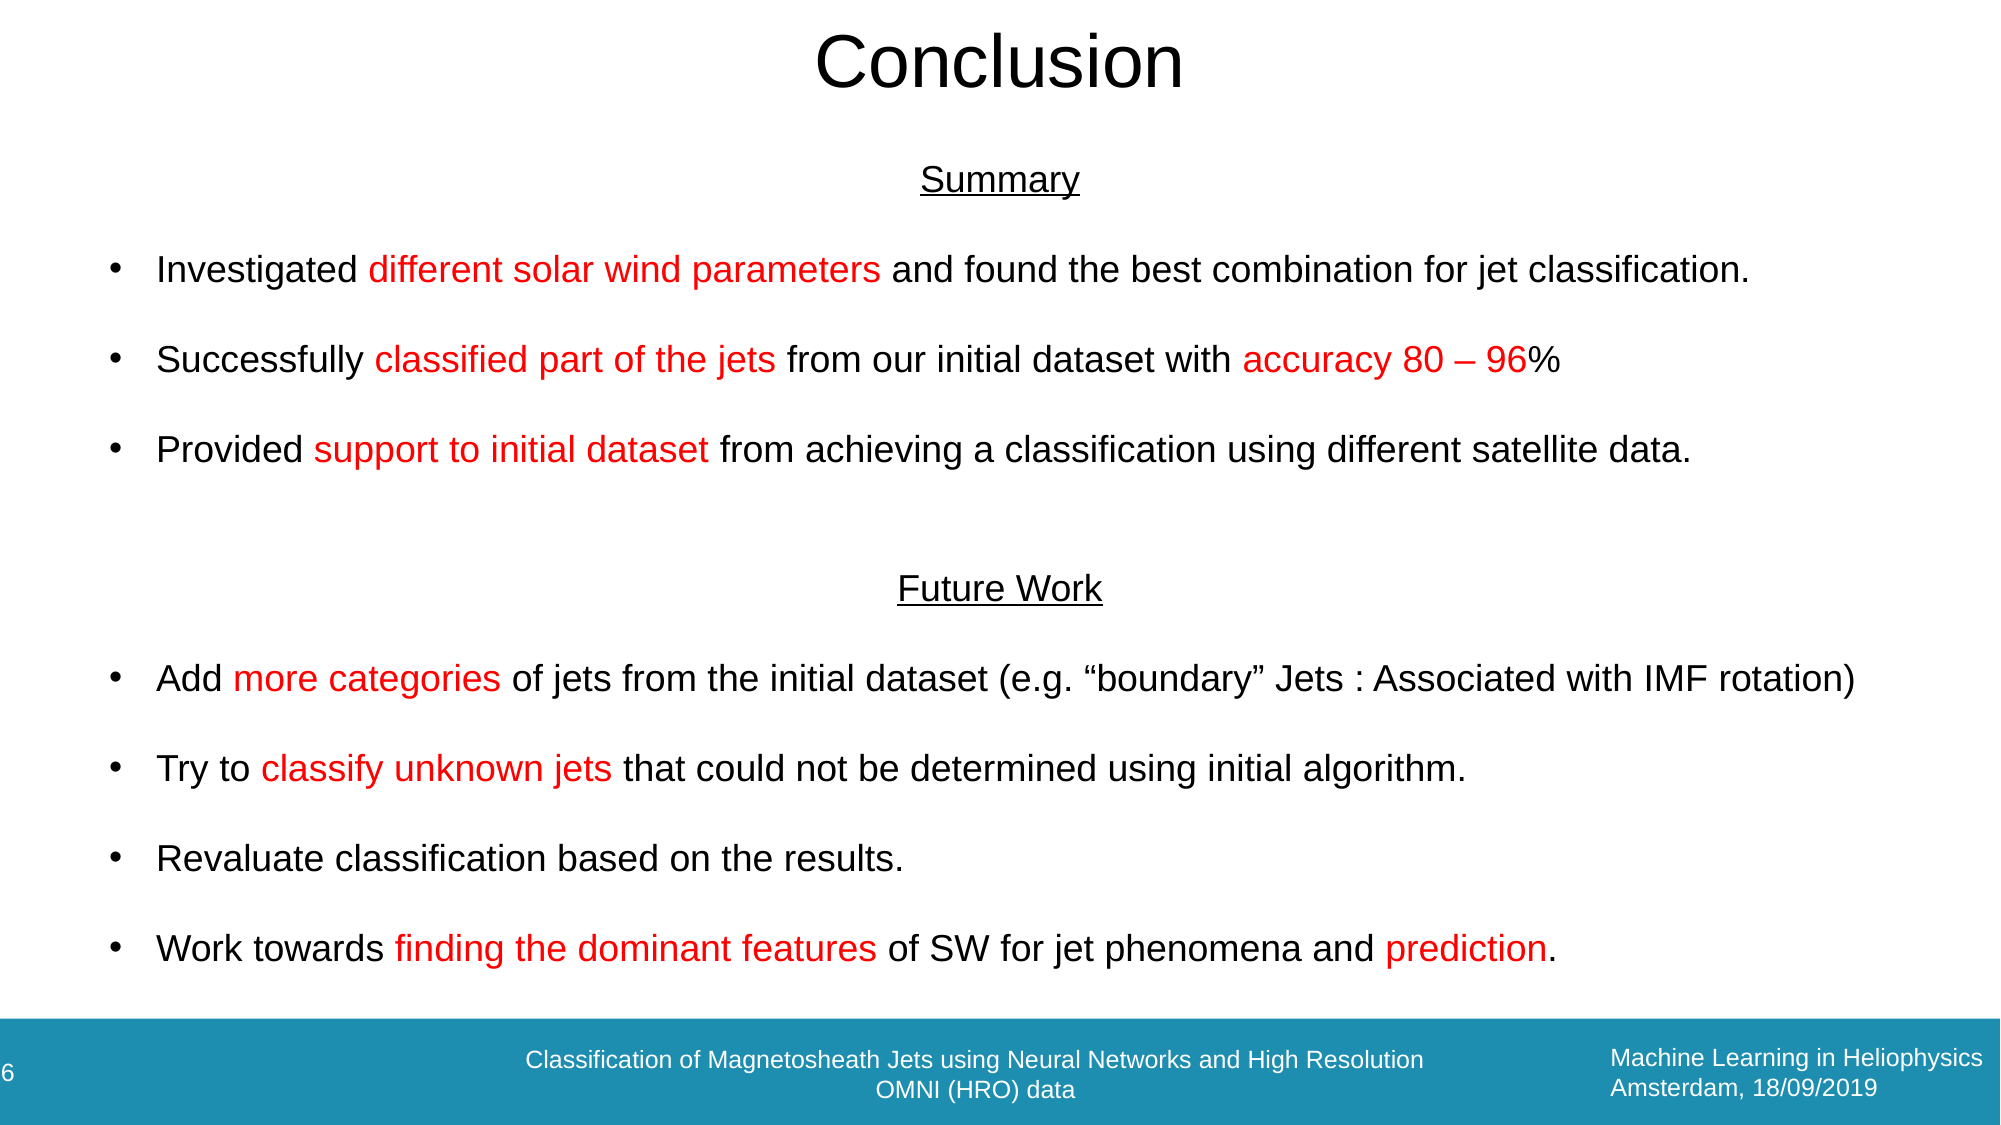

# Conclusion
Summary

Investigated different solar wind parameters and found the best combination for jet classification.

Successfully classified part of the jets from our initial dataset with accuracy 80 – 96%

Provided support to initial dataset from achieving a classification using different satellite data.
Future Work

Add more categories of jets from the initial dataset (e.g. “boundary” Jets : Associated with IMF rotation)

Try to classify unknown jets that could not be determined using initial algorithm.

Revaluate classification based on the results.

Work towards finding the dominant features of SW for jet phenomena and prediction.